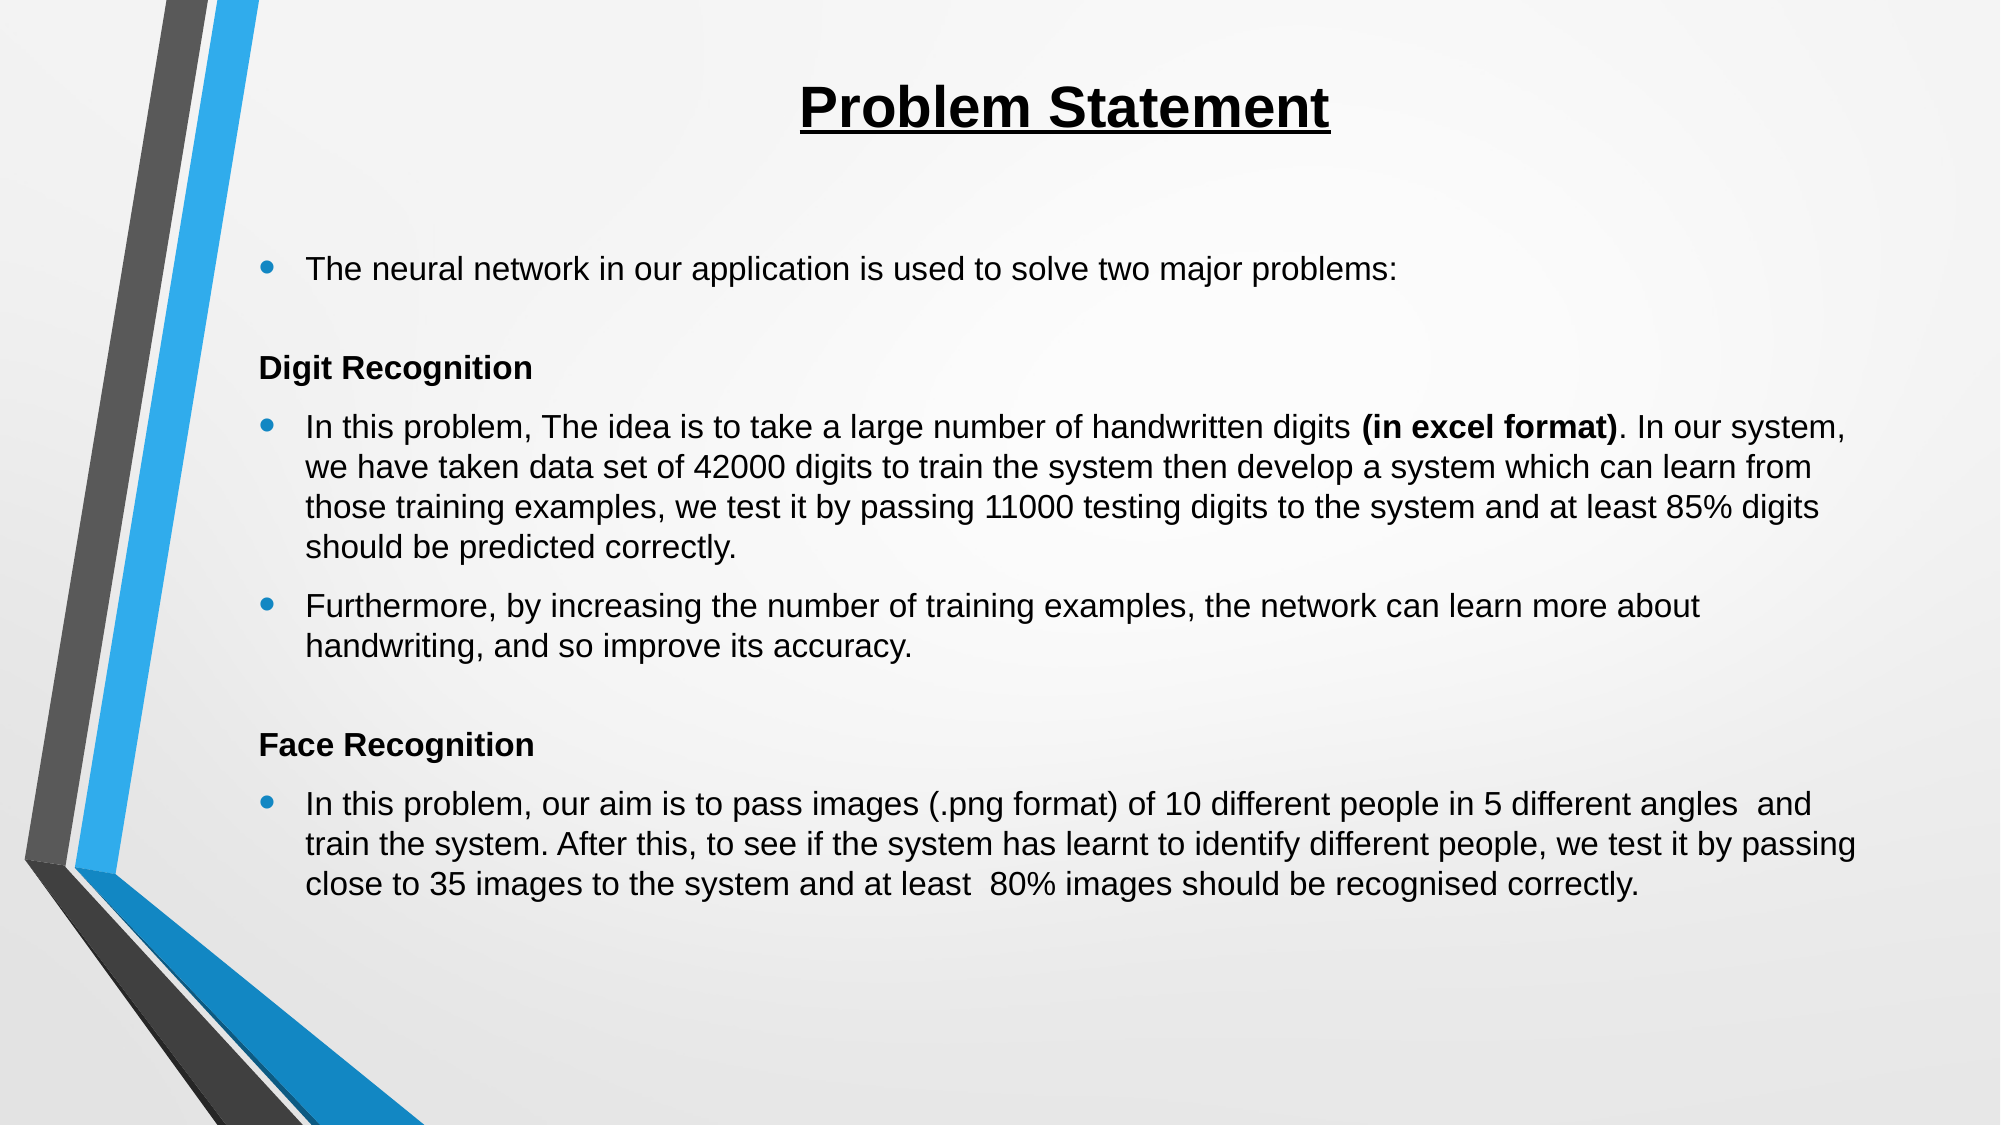

# Problem Statement
The neural network in our application is used to solve two major problems:
Digit Recognition
In this problem, The idea is to take a large number of handwritten digits (in excel format). In our system, we have taken data set of 42000 digits to train the system then develop a system which can learn from those training examples, we test it by passing 11000 testing digits to the system and at least 85% digits should be predicted correctly.
Furthermore, by increasing the number of training examples, the network can learn more about handwriting, and so improve its accuracy.
Face Recognition
In this problem, our aim is to pass images (.png format) of 10 different people in 5 different angles  and train the system. After this, to see if the system has learnt to identify different people, we test it by passing close to 35 images to the system and at least  80% images should be recognised correctly.